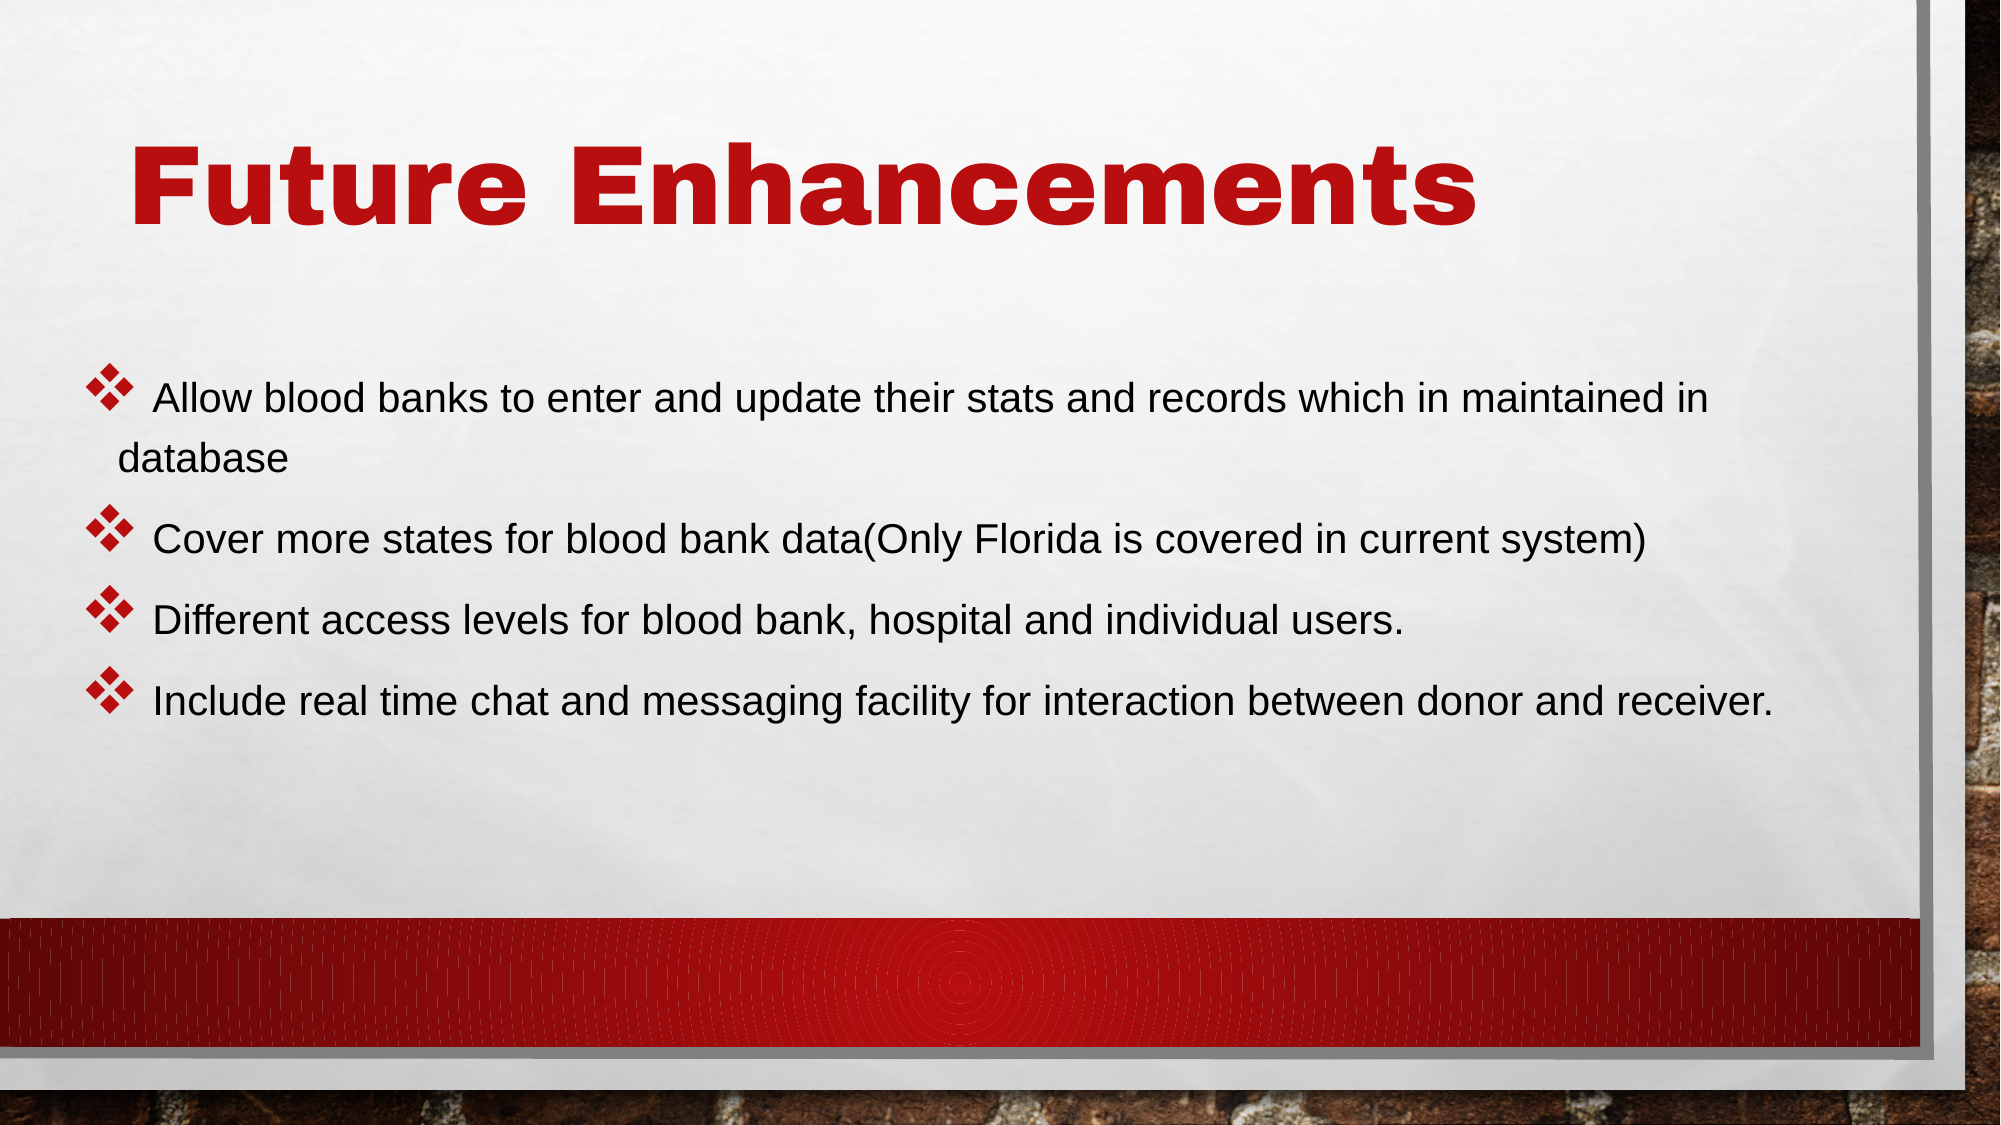

# Future Enhancements
 Allow blood banks to enter and update their stats and records which in maintained in database
 Cover more states for blood bank data(Only Florida is covered in current system)
 Different access levels for blood bank, hospital and individual users.
 Include real time chat and messaging facility for interaction between donor and receiver.